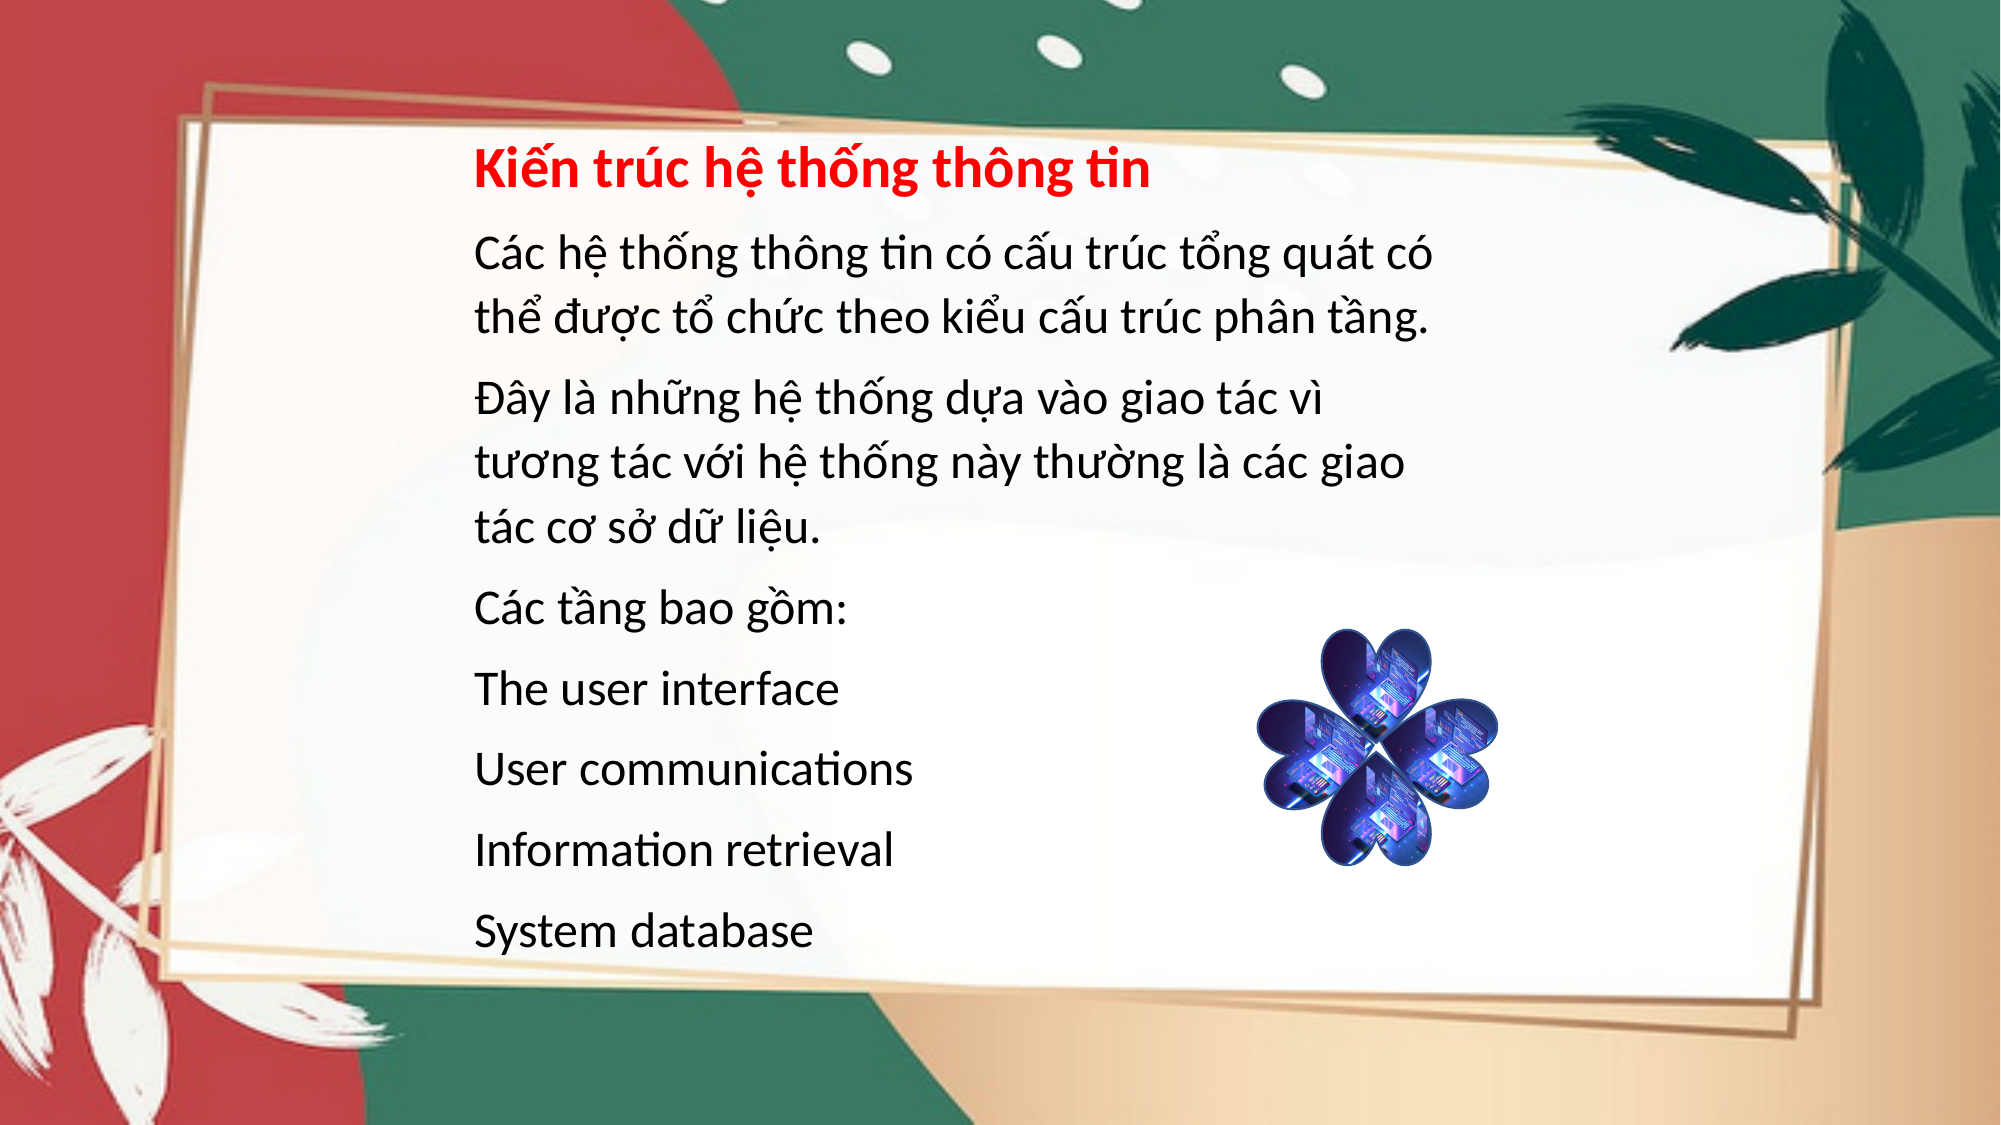

Kiến trúc hệ thống thông tin
Các hệ thống thông tin có cấu trúc tổng quát có thể được tổ chức theo kiểu cấu trúc phân tầng.
Đây là những hệ thống dựa vào giao tác vì tương tác với hệ thống này thường là các giao tác cơ sở dữ liệu.
Các tầng bao gồm:
The user interface
User communications
Information retrieval
System database